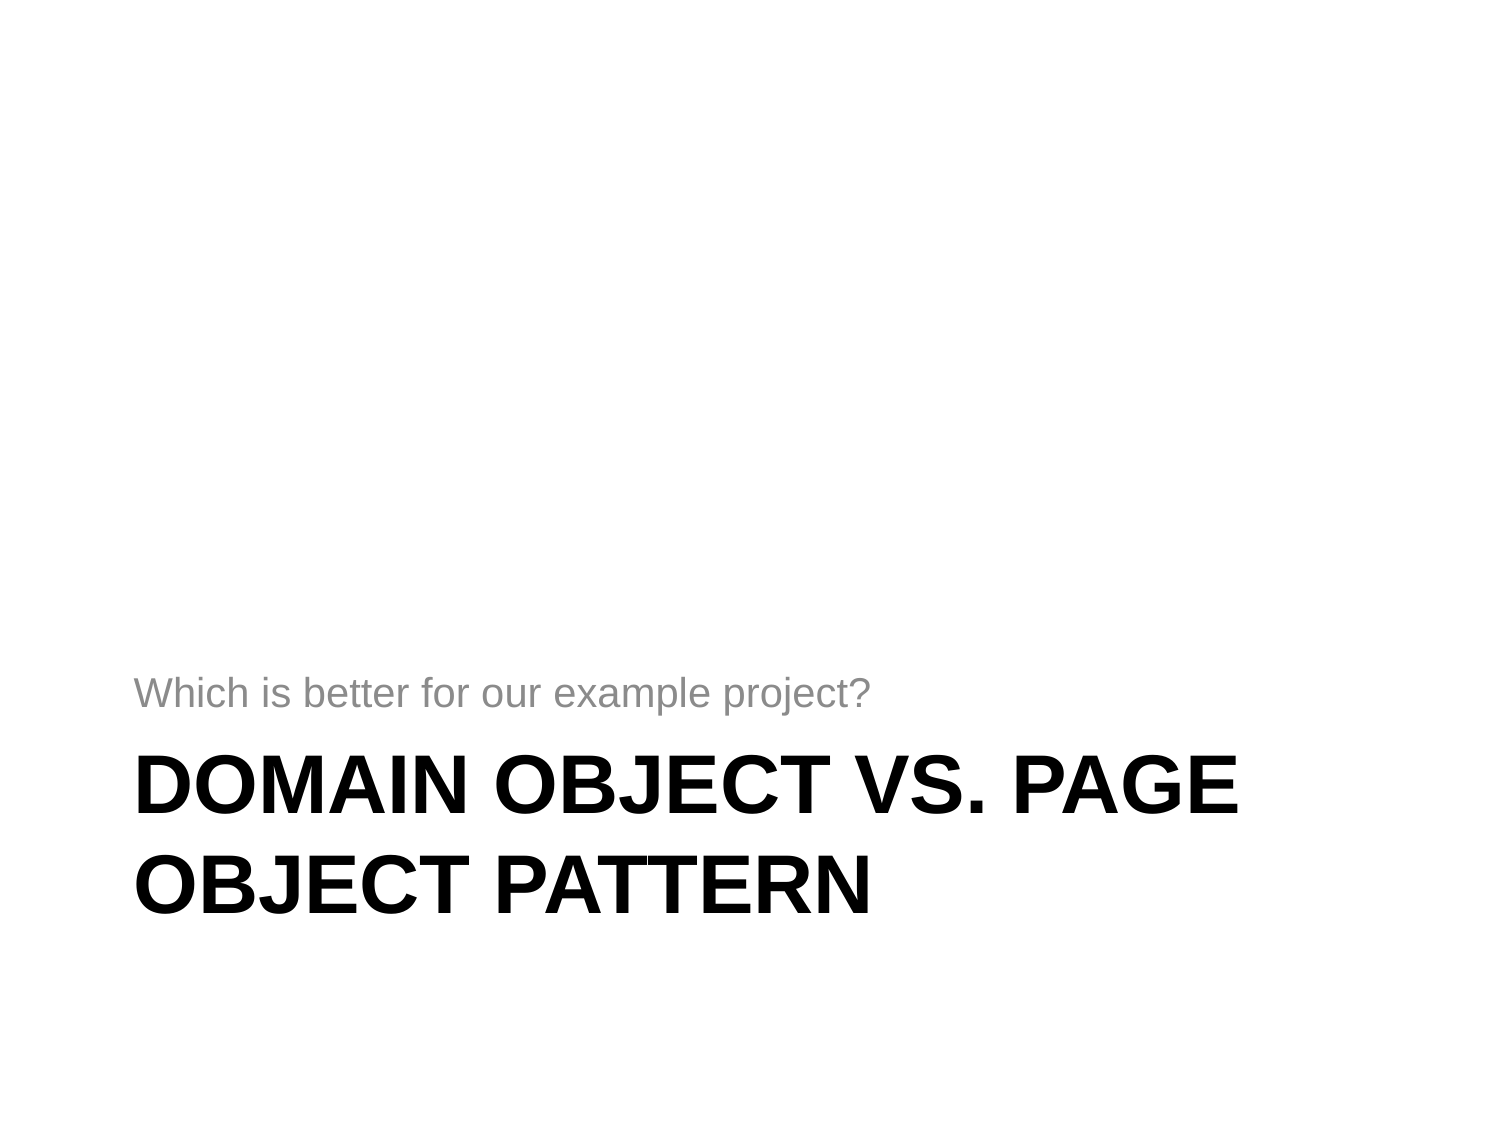

Which is better for our example project?
# Domain object vs. page object pattern